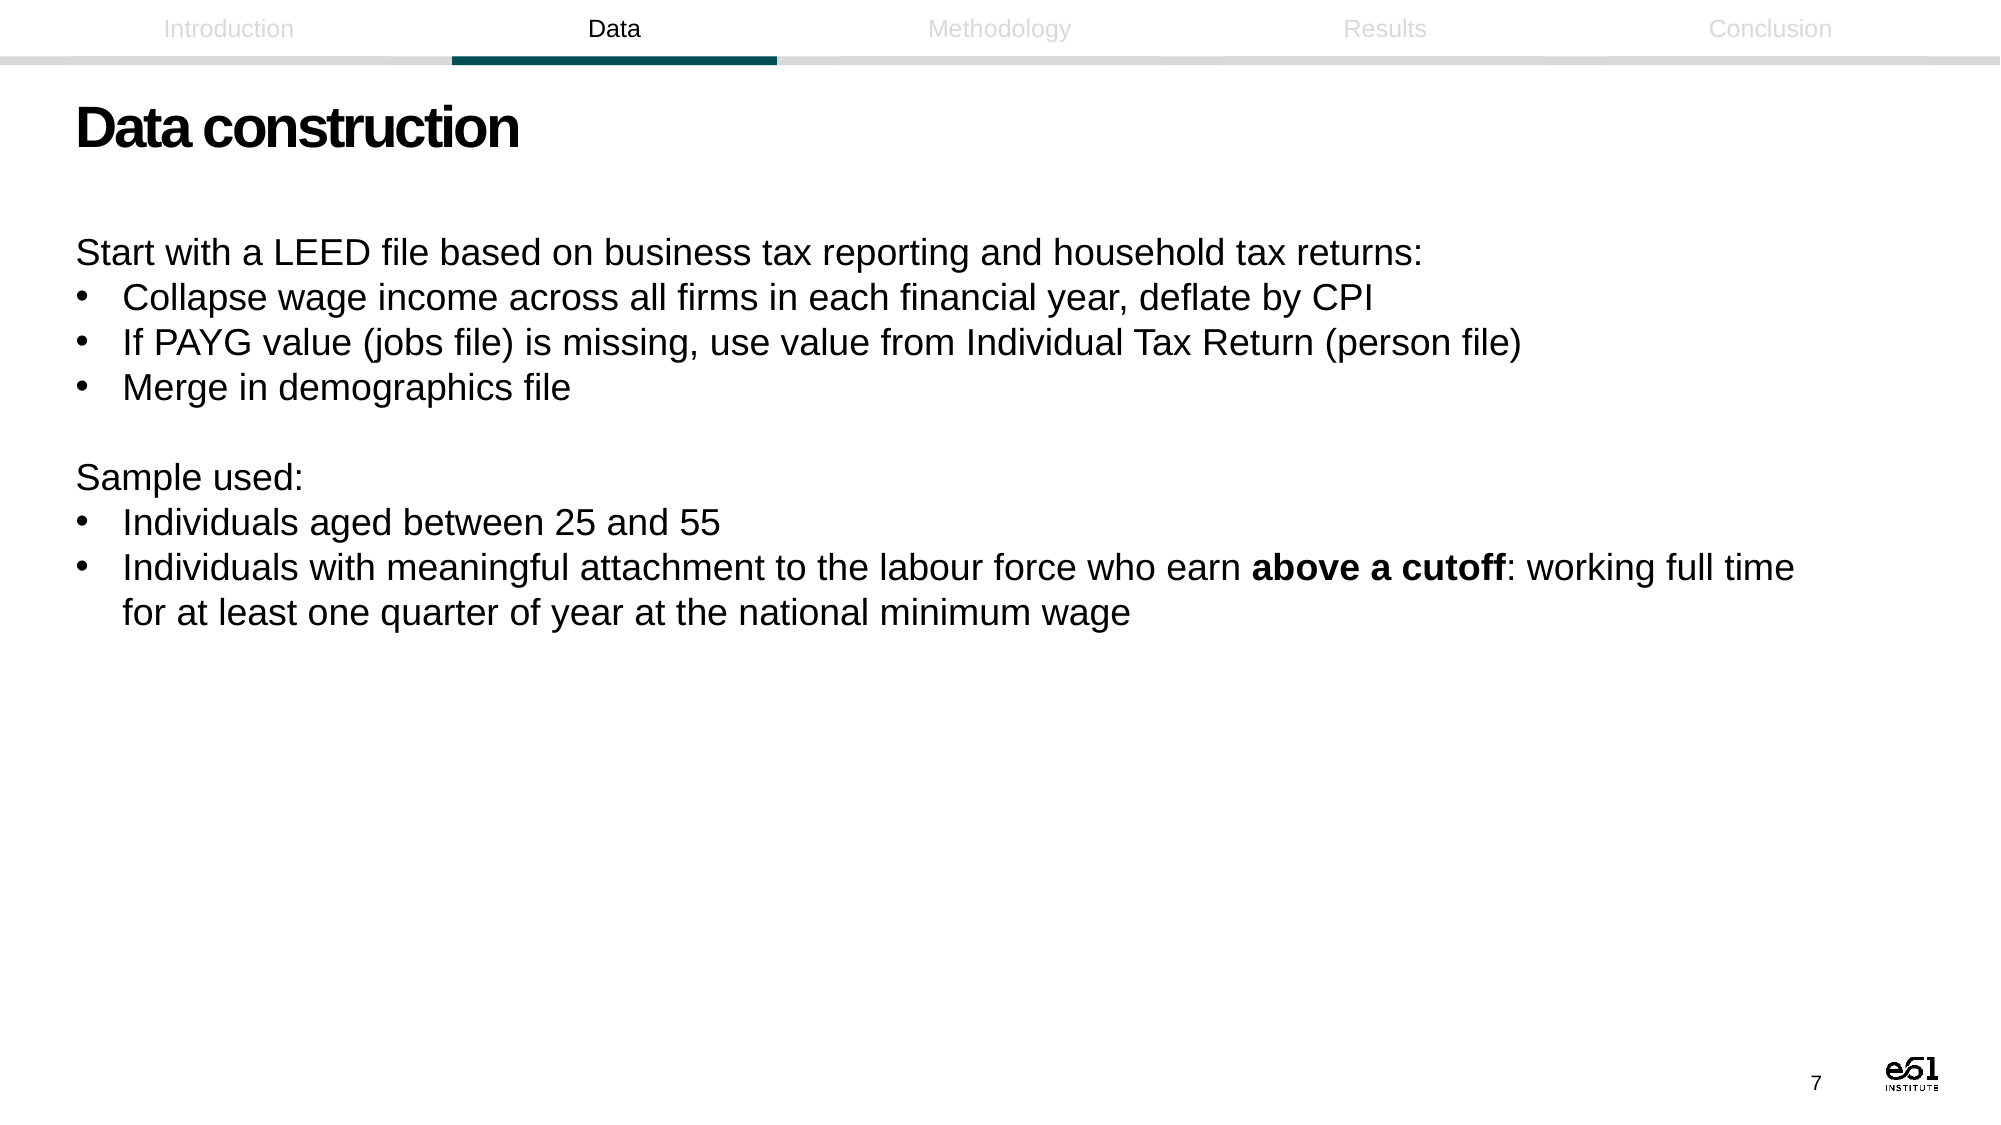

# Data construction
Start with a LEED file based on business tax reporting and household tax returns:
Collapse wage income across all firms in each financial year, deflate by CPI
If PAYG value (jobs file) is missing, use value from Individual Tax Return (person file)
Merge in demographics file

Sample used:
Individuals aged between 25 and 55
Individuals with meaningful attachment to the labour force who earn above a cutoff: working full time for at least one quarter of year at the national minimum wage

7